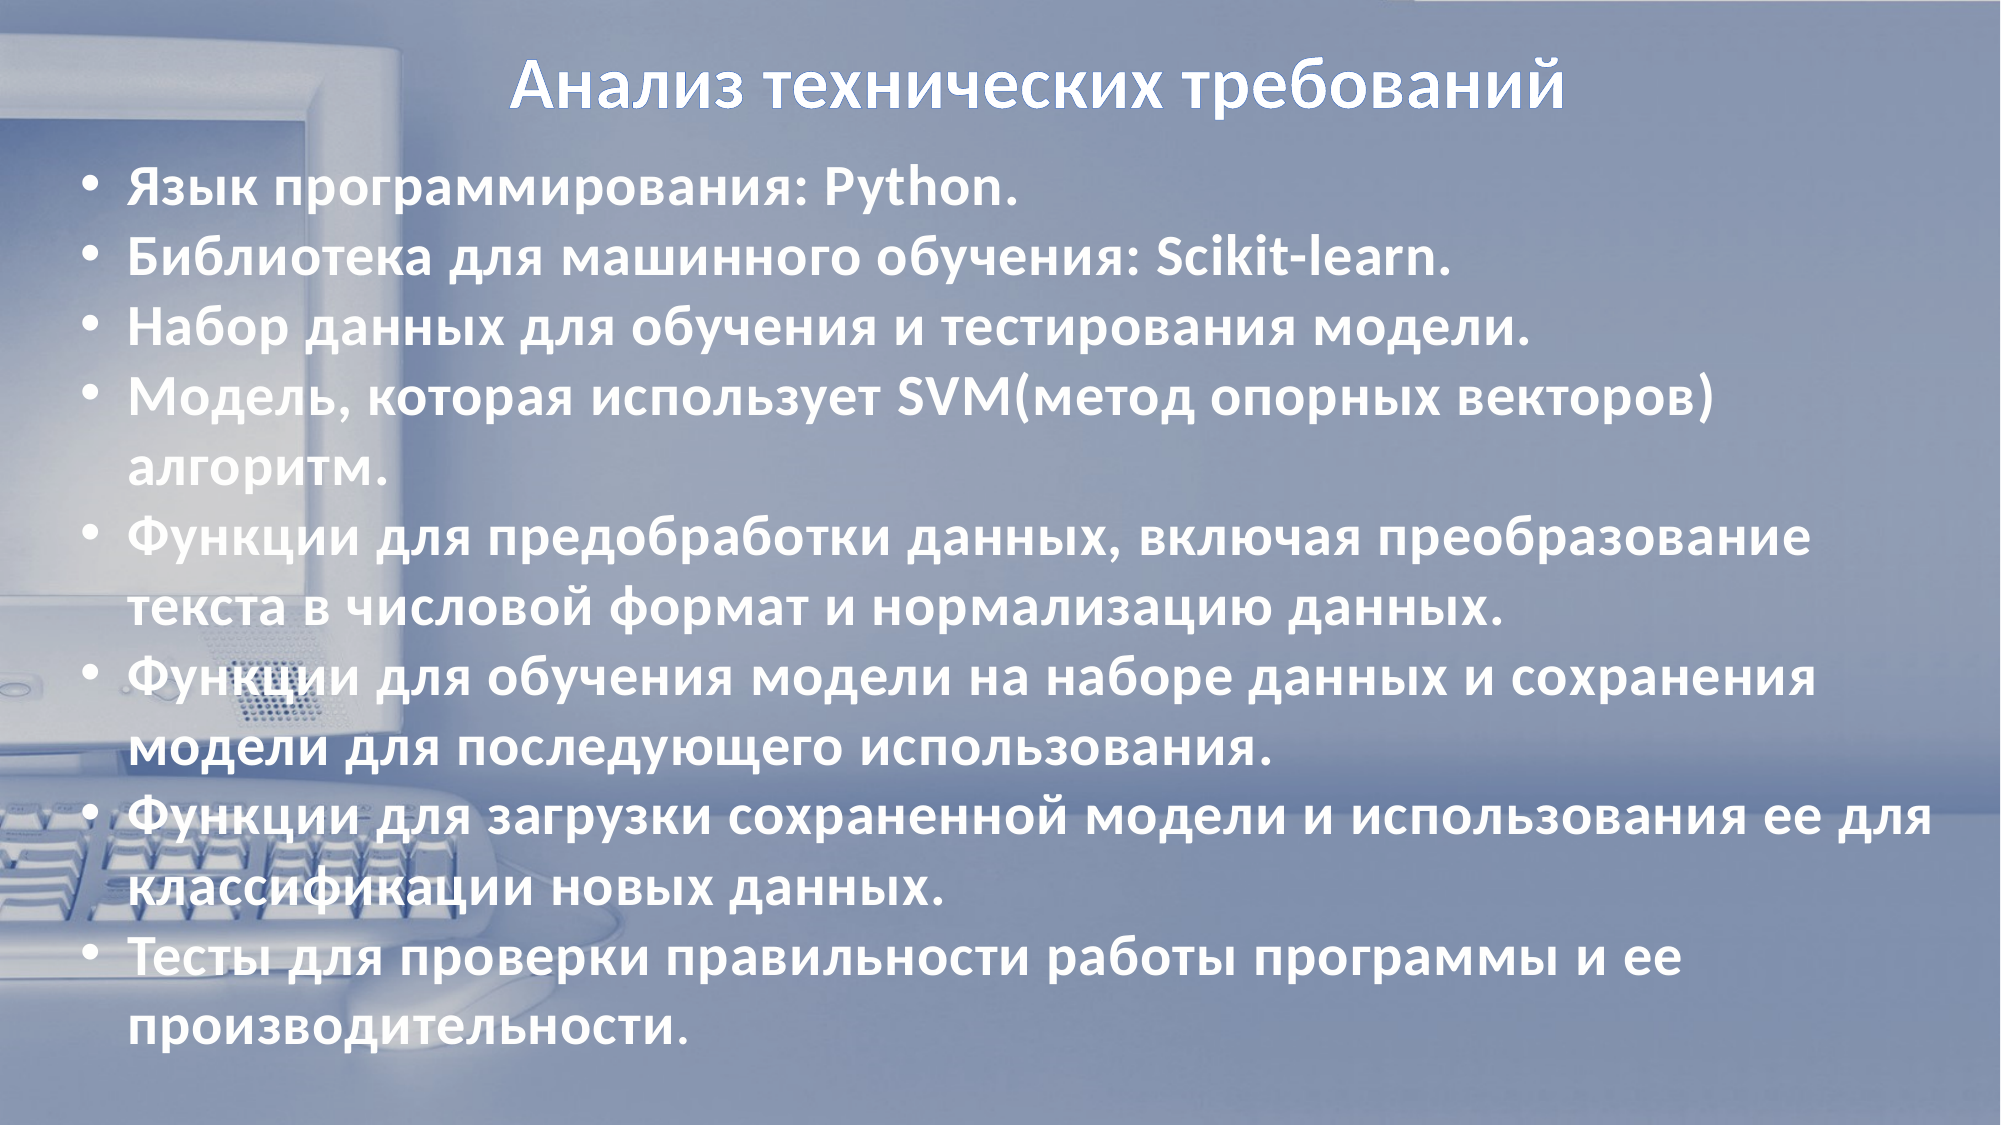

Анализ технических требований
Язык программирования: Python.
Библиотека для машинного обучения: Scikit-learn.
Набор данных для обучения и тестирования модели.
Модель, которая использует SVM(метод опорных векторов) алгоритм.
Функции для предобработки данных, включая преобразование текста в числовой формат и нормализацию данных.
Функции для обучения модели на наборе данных и сохранения модели для последующего использования.
Функции для загрузки сохраненной модели и использования ее для классификации новых данных.
Тесты для проверки правильности работы программы и ее производительности.